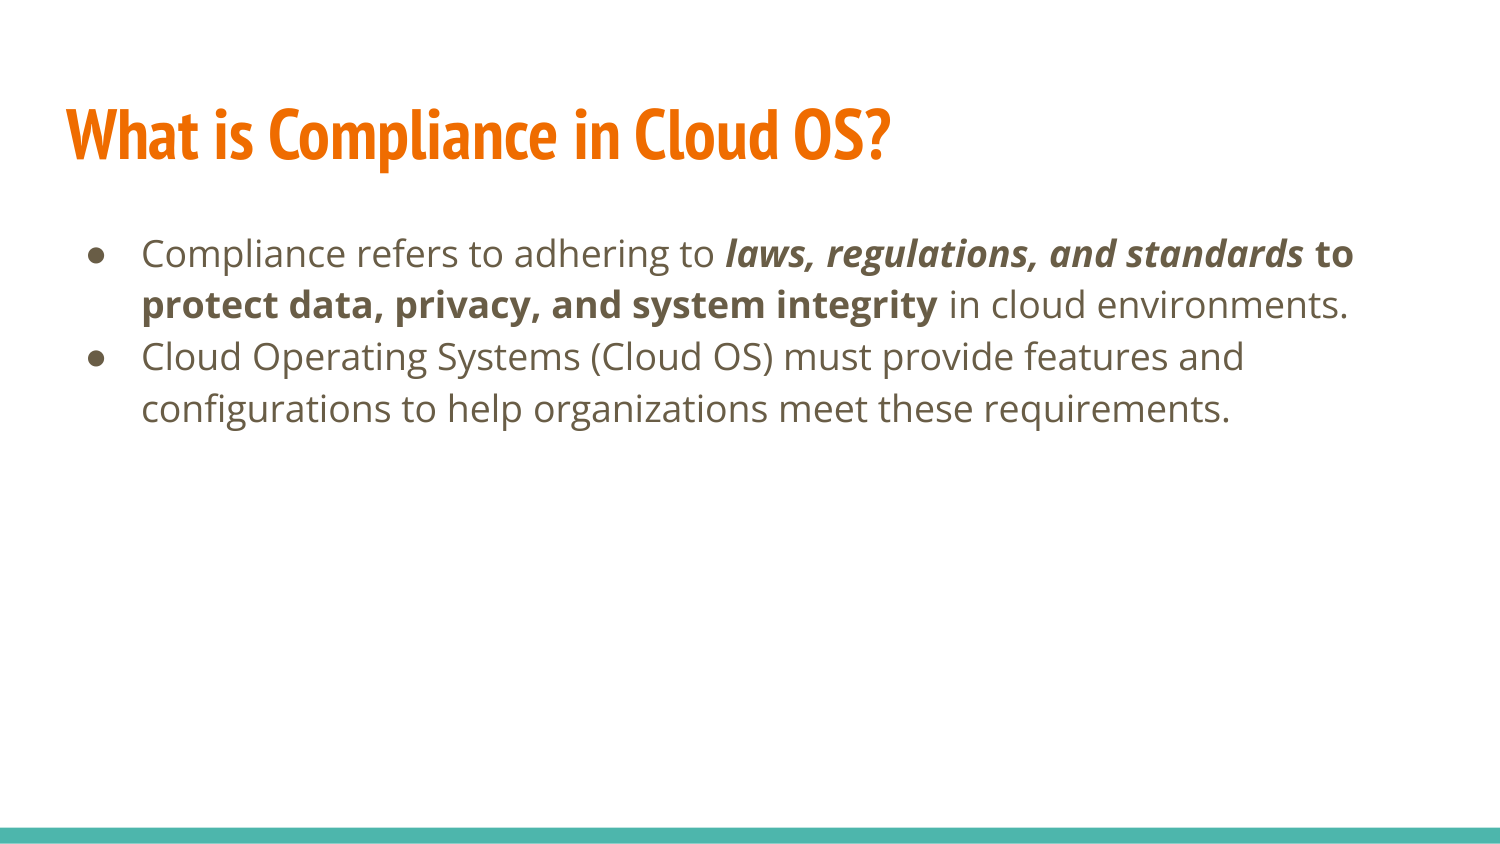

# What is Compliance in Cloud OS?
Compliance refers to adhering to laws, regulations, and standards to protect data, privacy, and system integrity in cloud environments.
Cloud Operating Systems (Cloud OS) must provide features and configurations to help organizations meet these requirements.